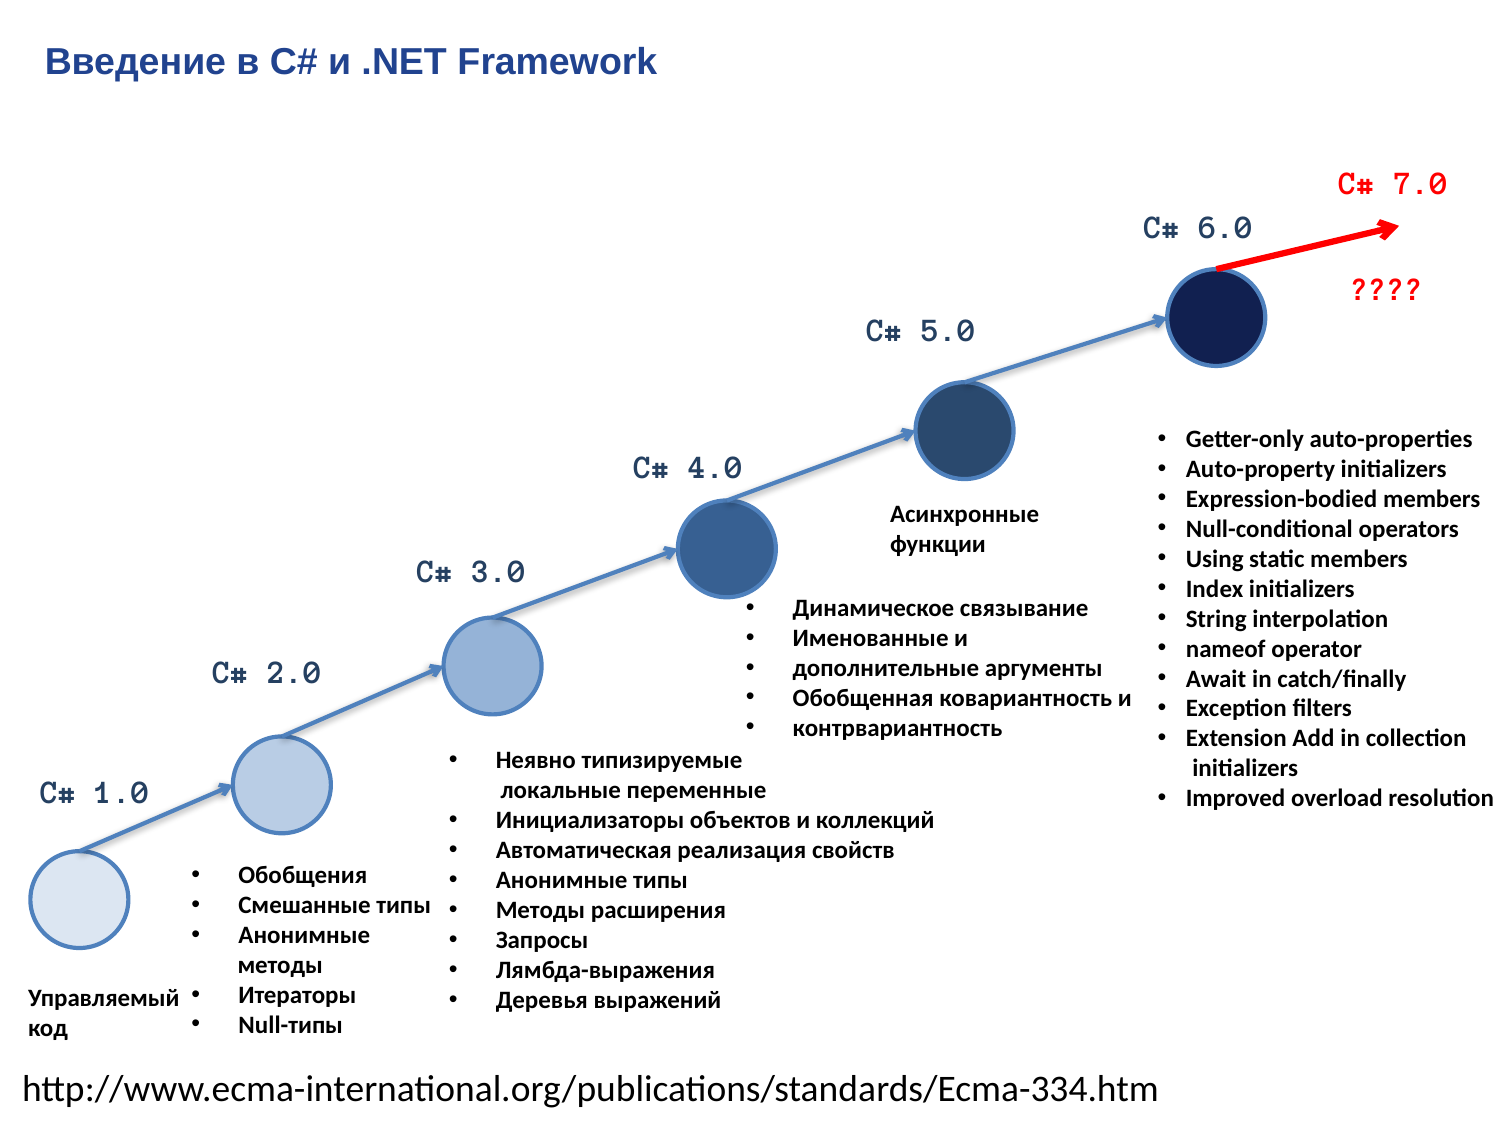

# Введение в C# и .NET Framework
C# 7.0
C# 6.0

C# 5.0

Getter-only auto-properties
Auto-property initializers
Expression-bodied members
Null-conditional operators
Using static members
Index initializers
String interpolation
nameof operator
Await in catch/finally
Exception filters
Extension Add in collection
      initializers
Improved overload resolution
C# 4.0
Асинхронные
функции

C# 3.0
Динамическое связывание
Именованные и
дополнительные аргументы
Обобщенная ковариантность и
контрвариантность

C# 2.0

Неявно типизируемые
         локальные переменные
Инициализаторы объектов и коллекций
Автоматическая реализация свойств
Анонимные типы
Методы расширения
Запросы
Лямбда-выражения
Деревья выражений
C# 1.0

Обобщения
Смешанные типы
Анонимные
        методы
Итераторы
Null-типы
Управляемый
код
????
http://www.ecma-international.org/publications/standards/Ecma-334.htm